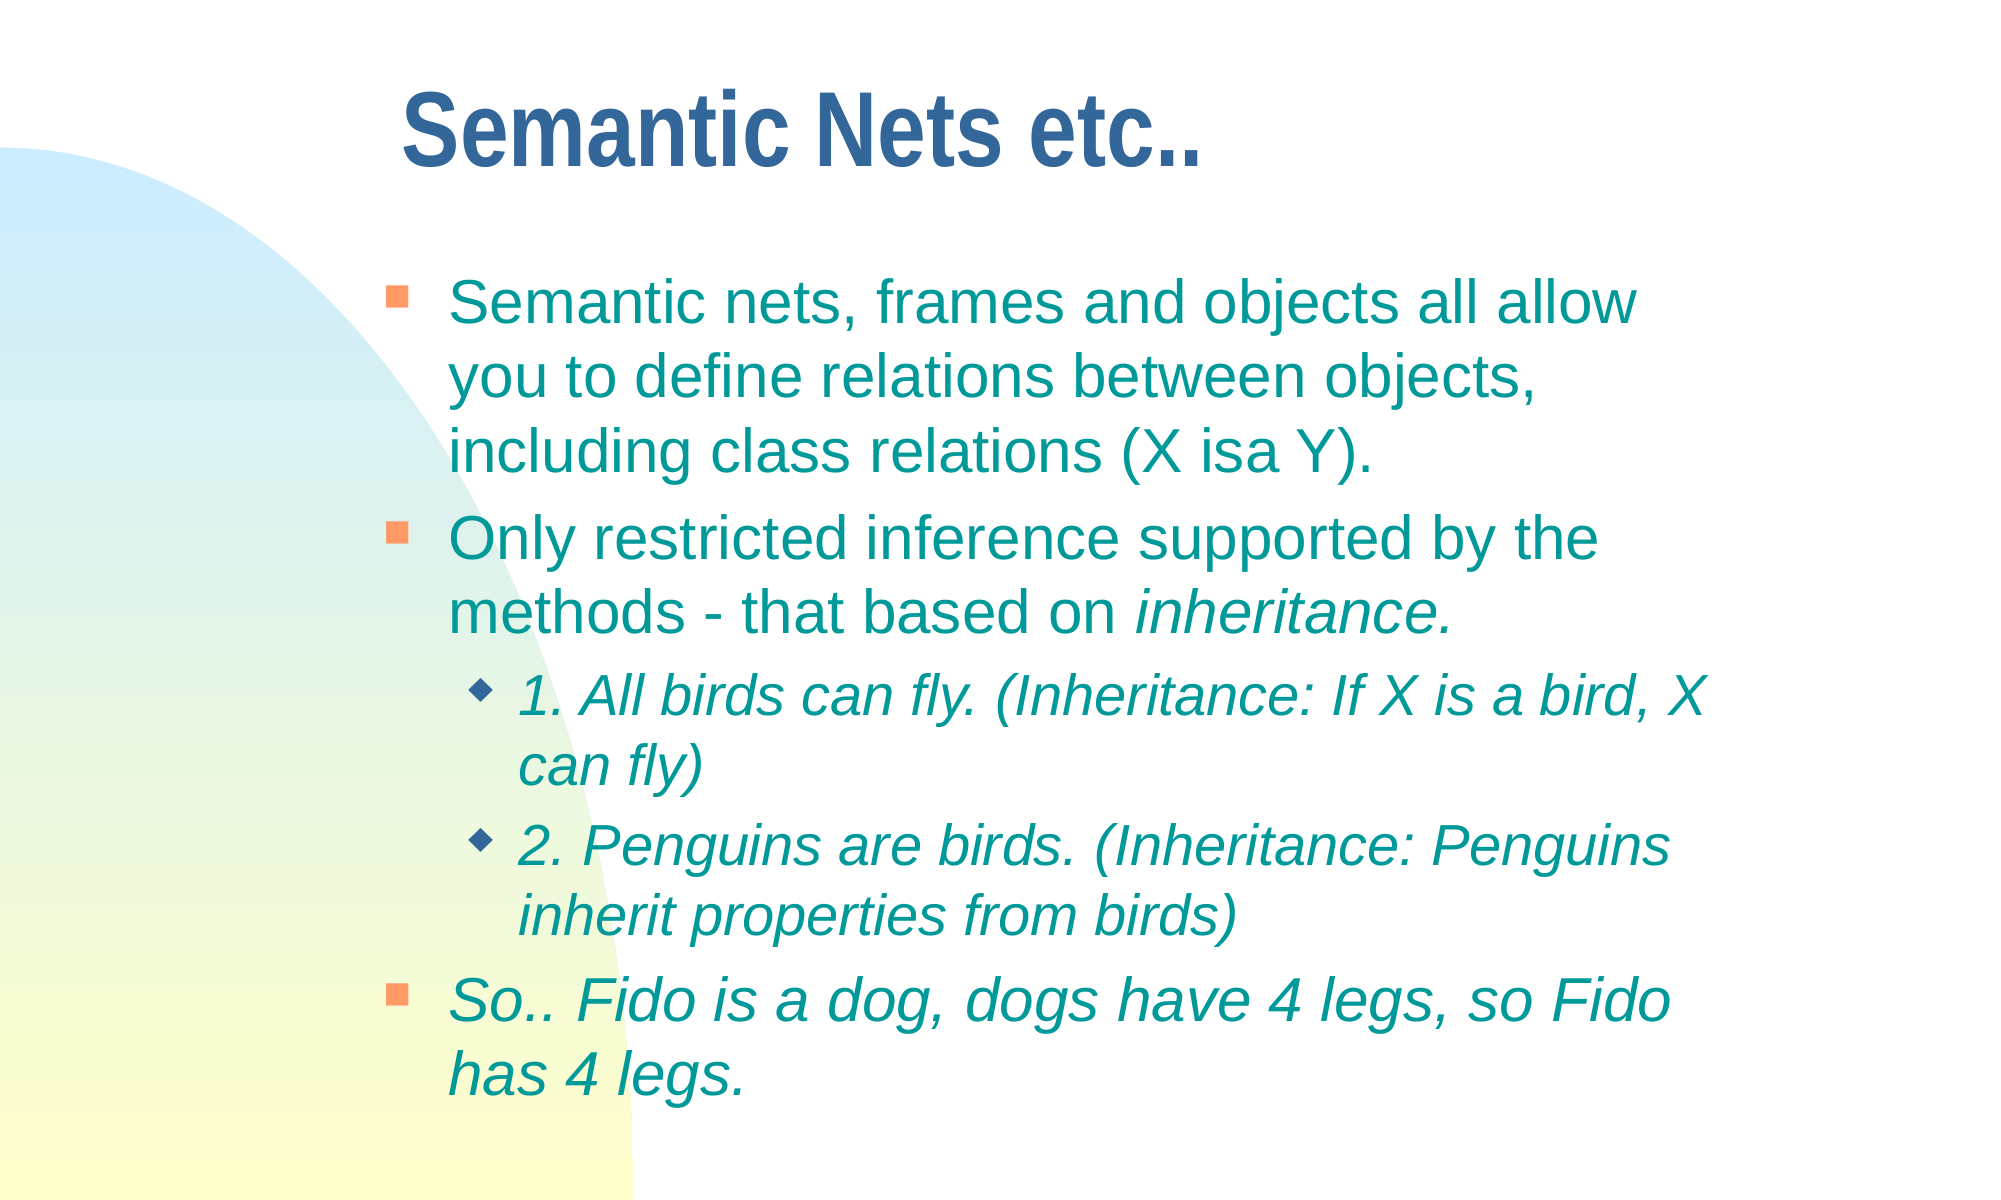

# Semantic Nets etc..
Semantic nets, frames and objects all allow you to define relations between objects, including class relations (X isa Y).
Only restricted inference supported by the methods - that based on inheritance.
1. All birds can fly. (Inheritance: If X is a bird, X can fly)
2. Penguins are birds. (Inheritance: Penguins inherit properties from birds)
So.. Fido is a dog, dogs have 4 legs, so Fido has 4 legs.